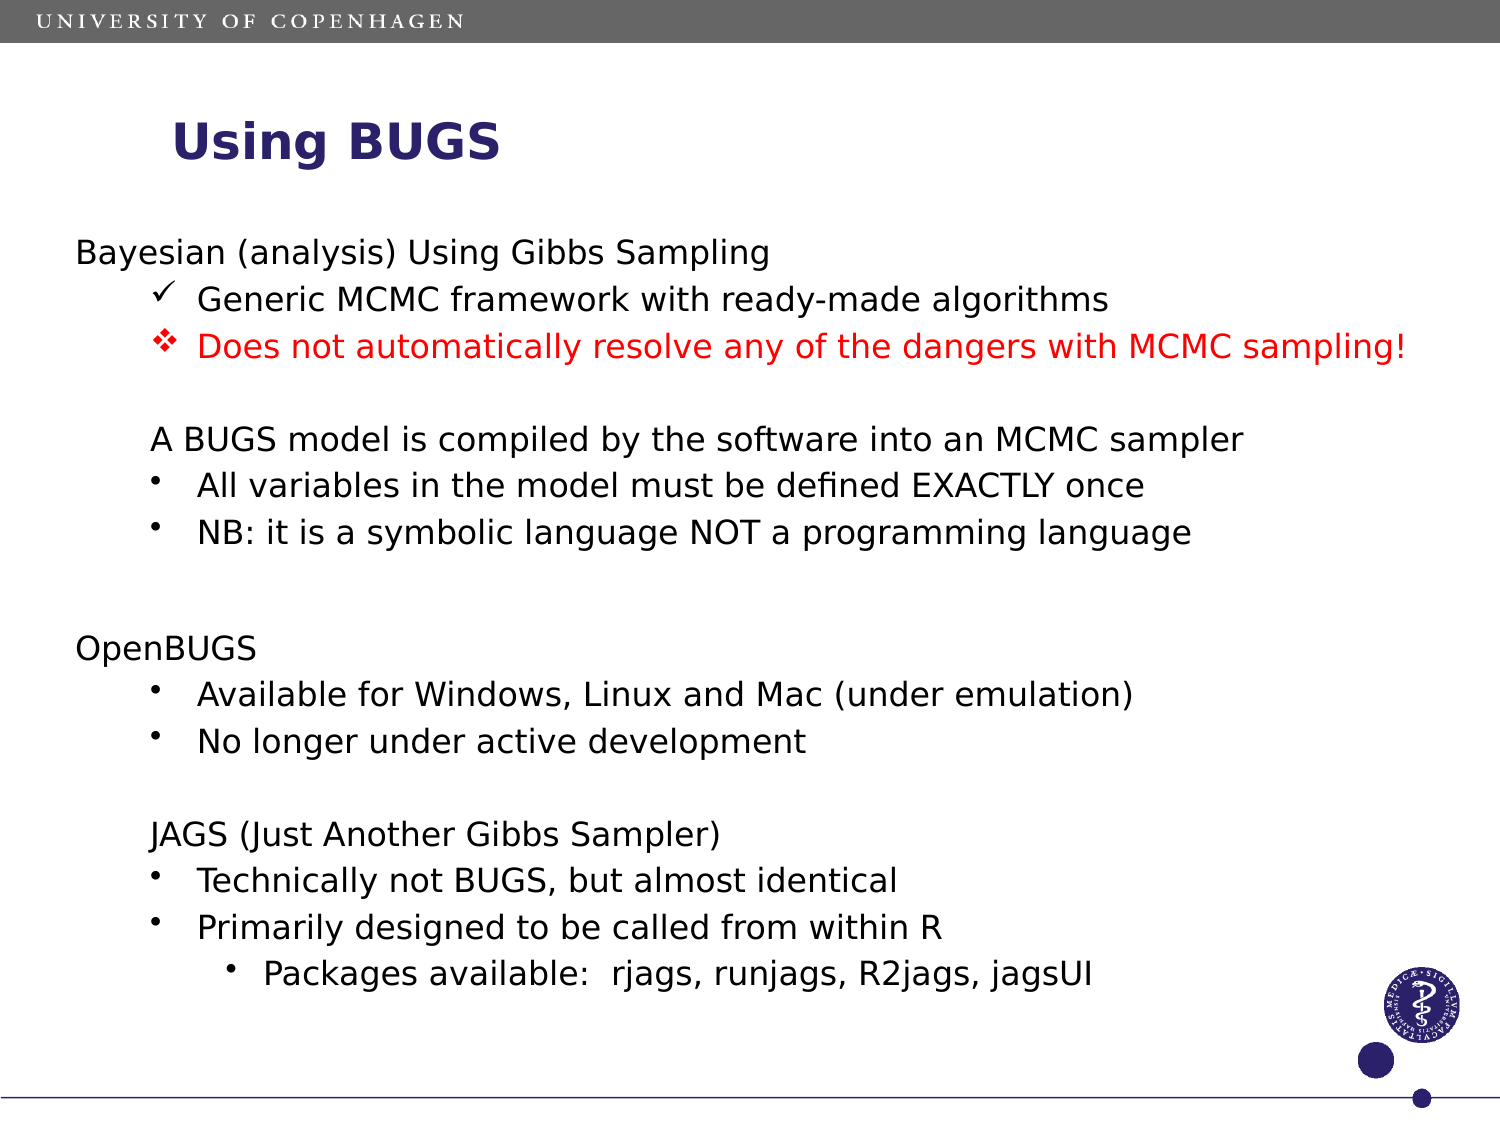

Using BUGS
Bayesian (analysis) Using Gibbs Sampling
Generic MCMC framework with ready-made algorithms
Does not automatically resolve any of the dangers with MCMC sampling!

A BUGS model is compiled by the software into an MCMC sampler
All variables in the model must be defined EXACTLY once
NB: it is a symbolic language NOT a programming language

OpenBUGS
Available for Windows, Linux and Mac (under emulation)
No longer under active development

JAGS (Just Another Gibbs Sampler)
Technically not BUGS, but almost identical
Primarily designed to be called from within R
Packages available:  rjags, runjags, R2jags, jagsUI